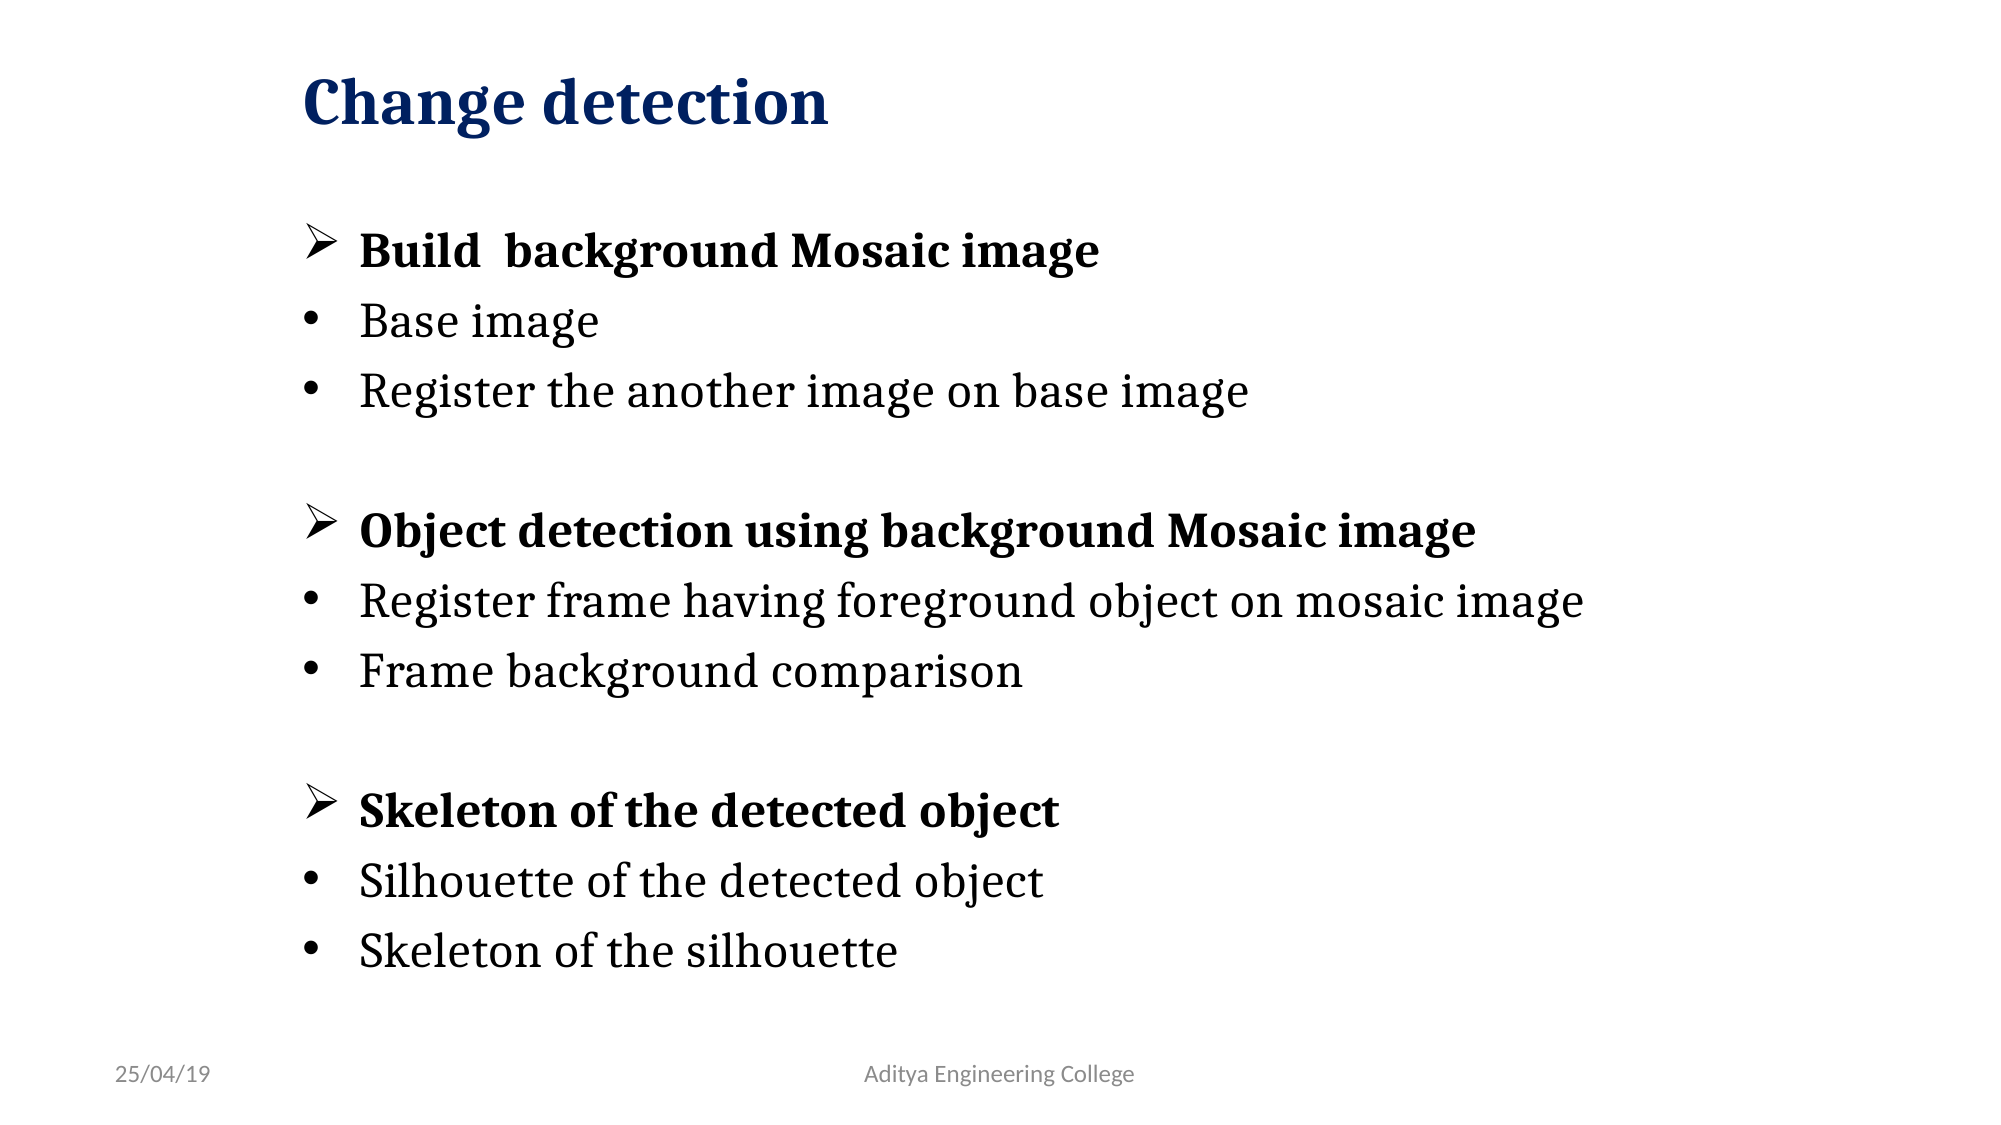

Change detection

Build  background Mosaic image
Base image
Register the another image on base image

Object detection using background Mosaic image
Register frame having foreground object on mosaic image
Frame background comparison

Skeleton of the detected object
Silhouette of the detected object
Skeleton of the silhouette
25/04/19
Aditya Engineering College